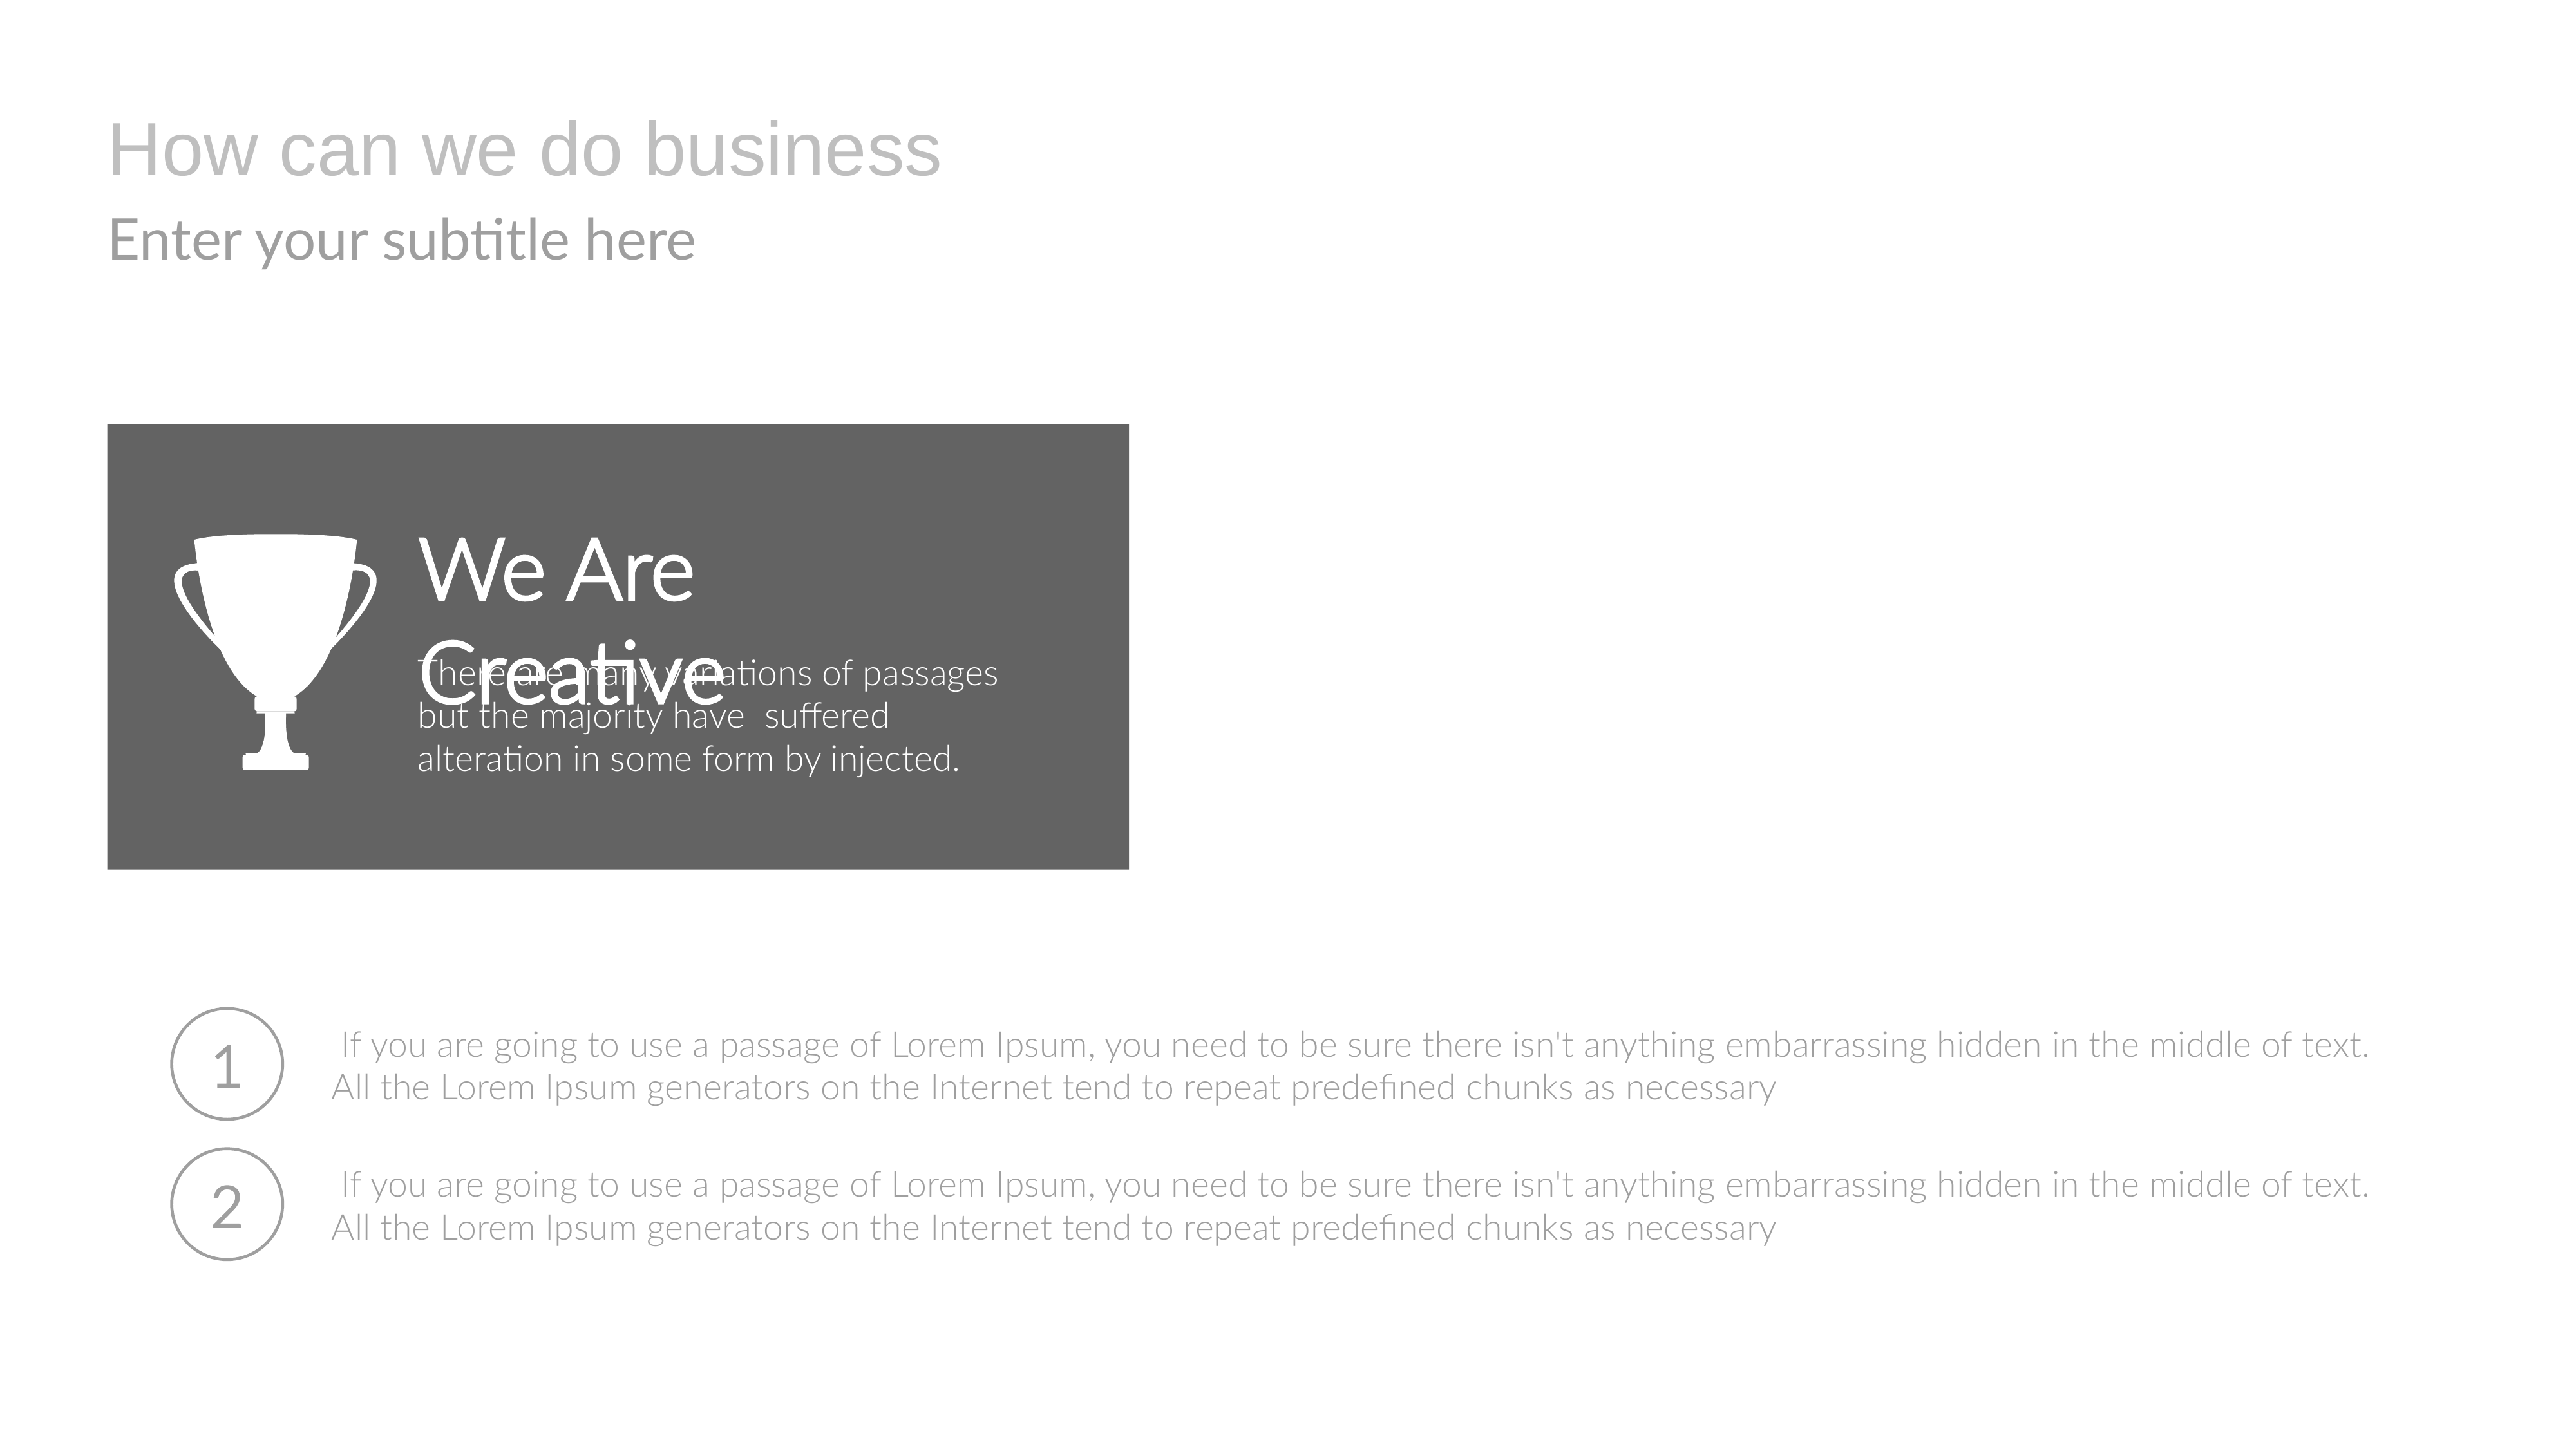

# How can we do business
Enter your subtitle here

We Are Creative

There are many variations of passages but the majority have  suffered alteration in some form by injected.
1
 If you are going to use a passage of Lorem Ipsum, you need to be sure there isn't anything embarrassing hidden in the middle of text. All the Lorem Ipsum generators on the Internet tend to repeat predefined chunks as necessary
2
 If you are going to use a passage of Lorem Ipsum, you need to be sure there isn't anything embarrassing hidden in the middle of text. All the Lorem Ipsum generators on the Internet tend to repeat predefined chunks as necessary